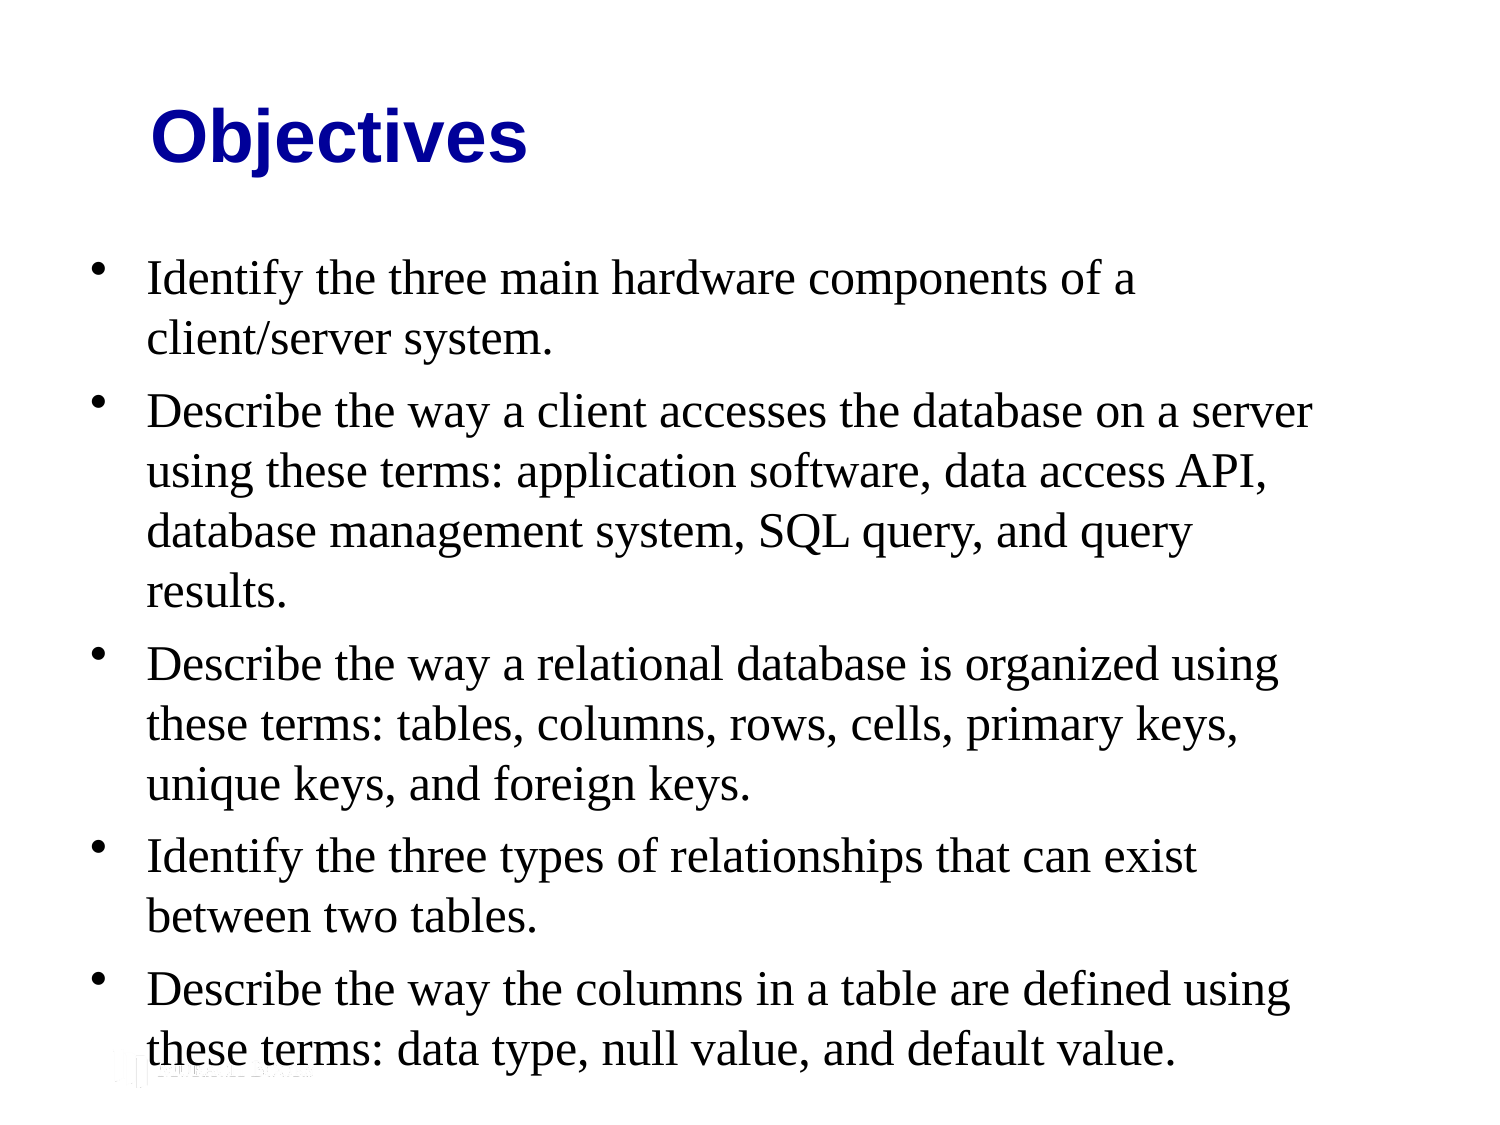

# Objectives
Identify the three main hardware components of a client/server system.
Describe the way a client accesses the database on a server using these terms: application software, data access API, database management system, SQL query, and query results.
Describe the way a relational database is organized using these terms: tables, columns, rows, cells, primary keys, unique keys, and foreign keys.
Identify the three types of relationships that can exist between two tables.
Describe the way the columns in a table are defined using these terms: data type, null value, and default value.
© 2019, Mike Murach & Associates, Inc.

C1, Slide 2